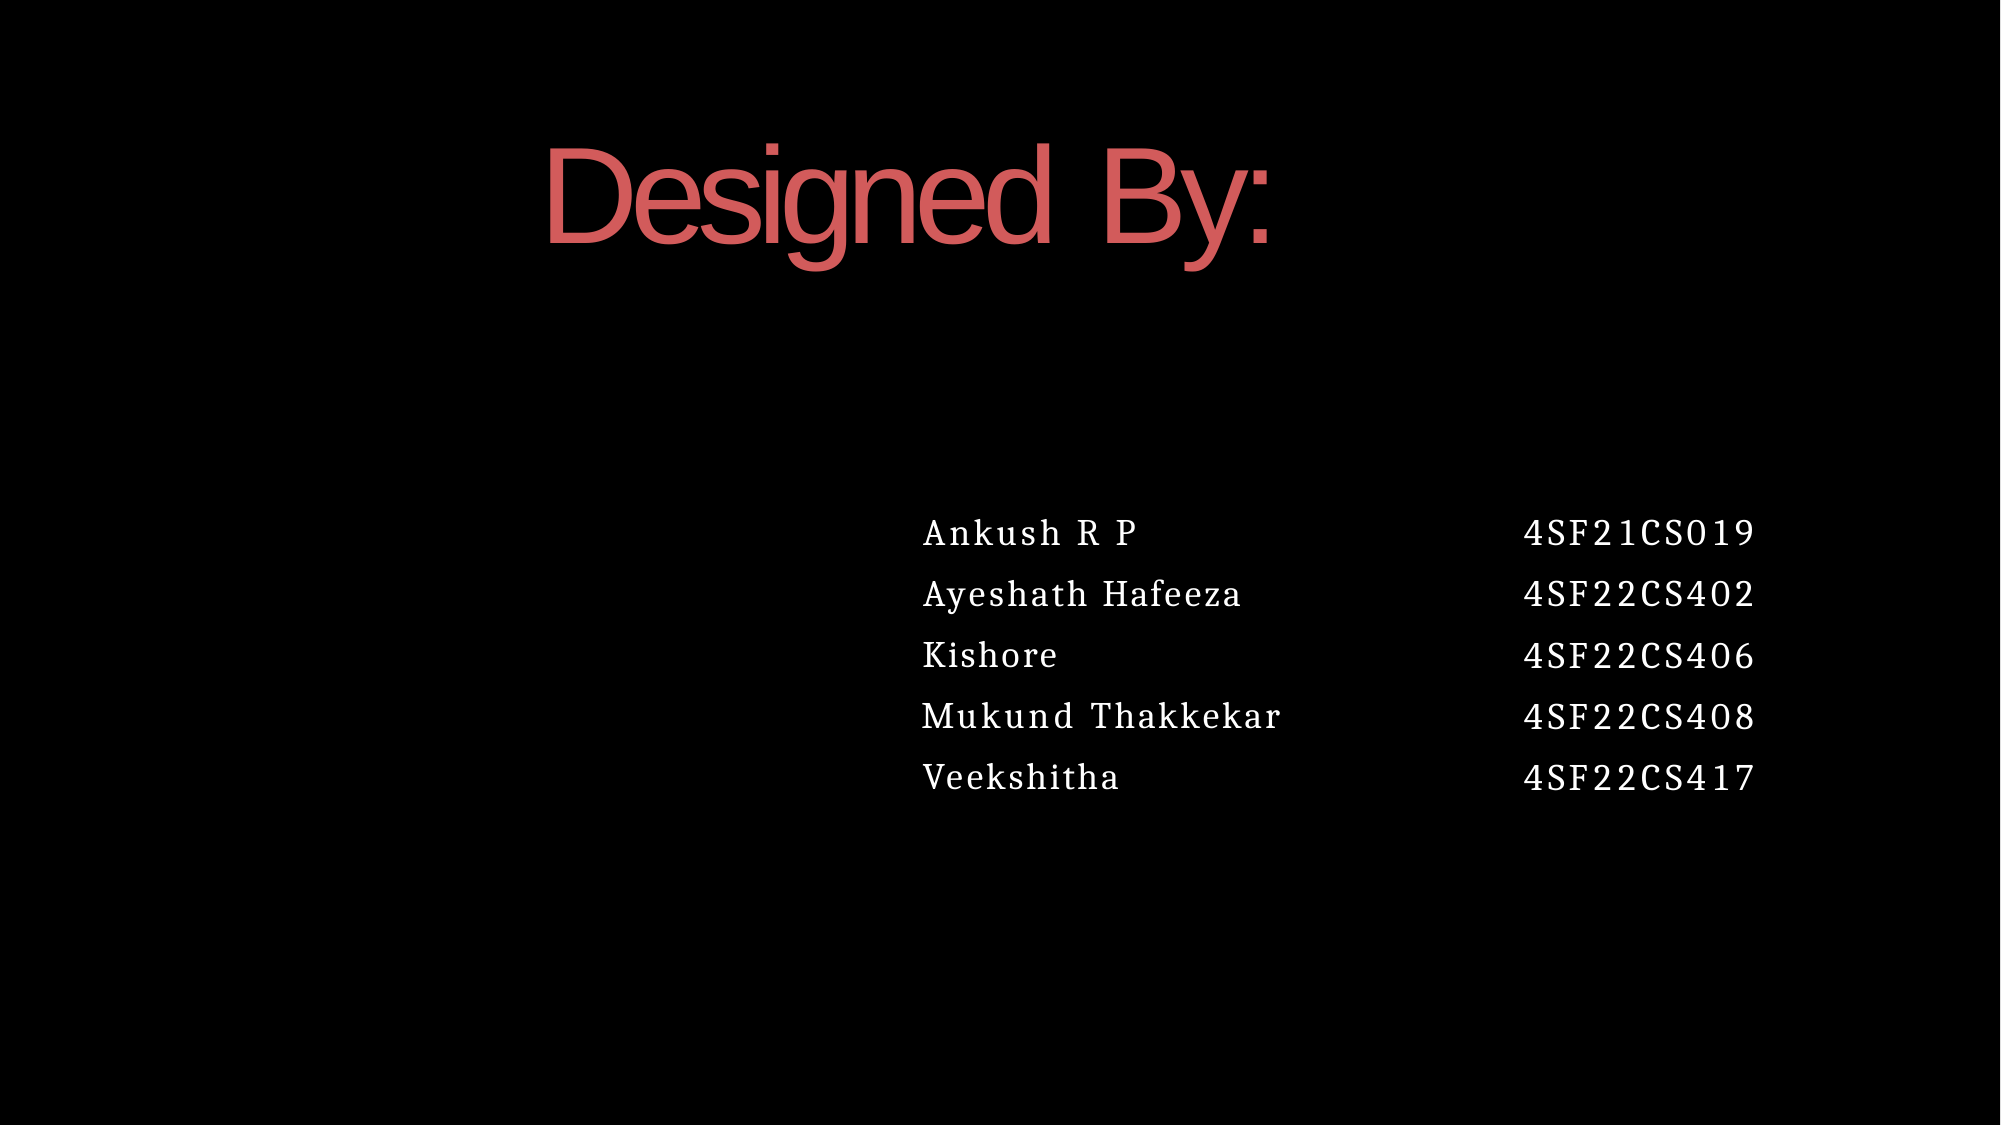

# Designed By:
Ankush R P Ayeshath Hafeeza Kishore
Mukund Thakkekar Veekshitha
4SF21CS019
4SF22CS402
4SF22CS406
4SF22CS408
4SF22CS417